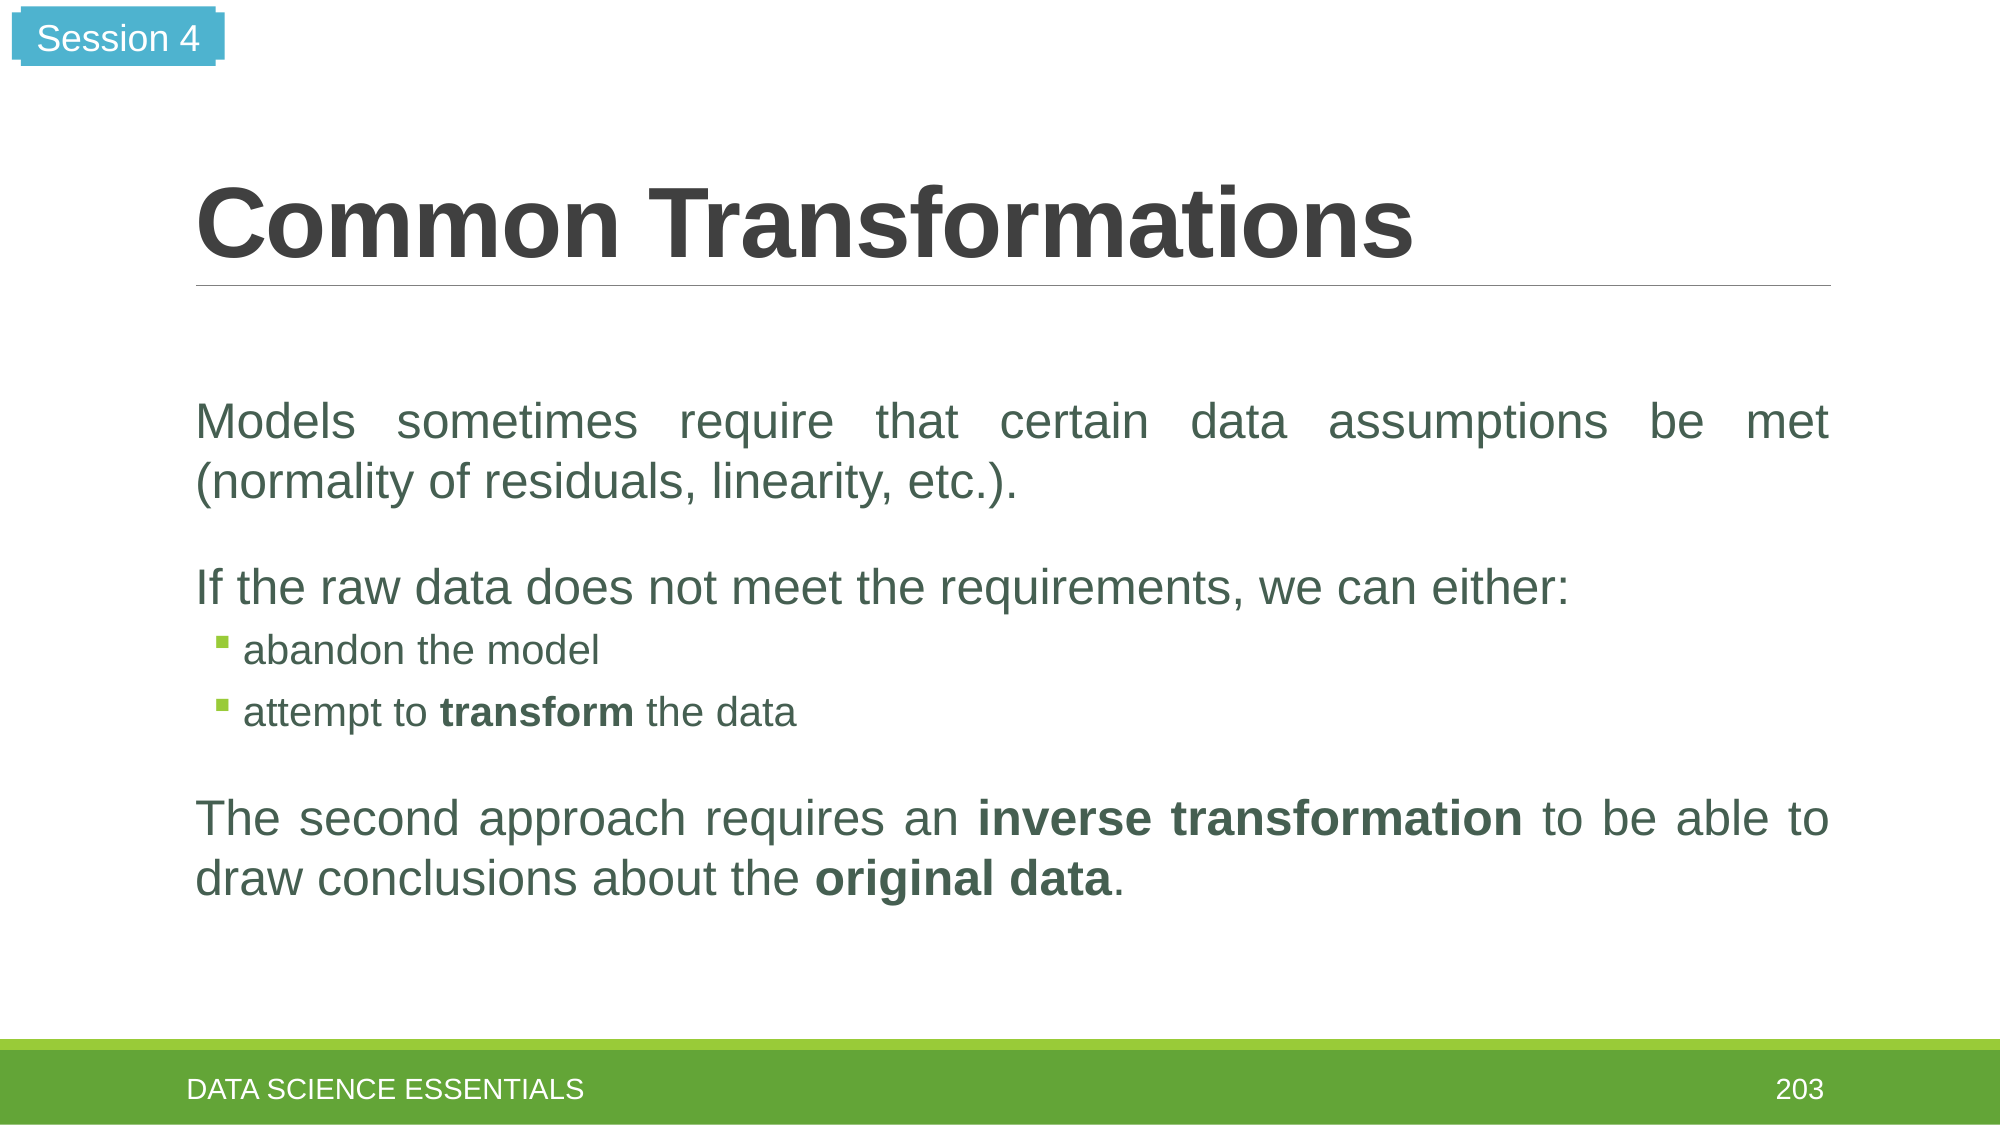

Session 4

# Common Transformations
Models sometimes require that certain data assumptions be met (normality of residuals, linearity, etc.).
If the raw data does not meet the requirements, we can either:
abandon the model
attempt to transform the data
The second approach requires an inverse transformation to be able to draw conclusions about the original data.
DATA SCIENCE ESSENTIALS
203